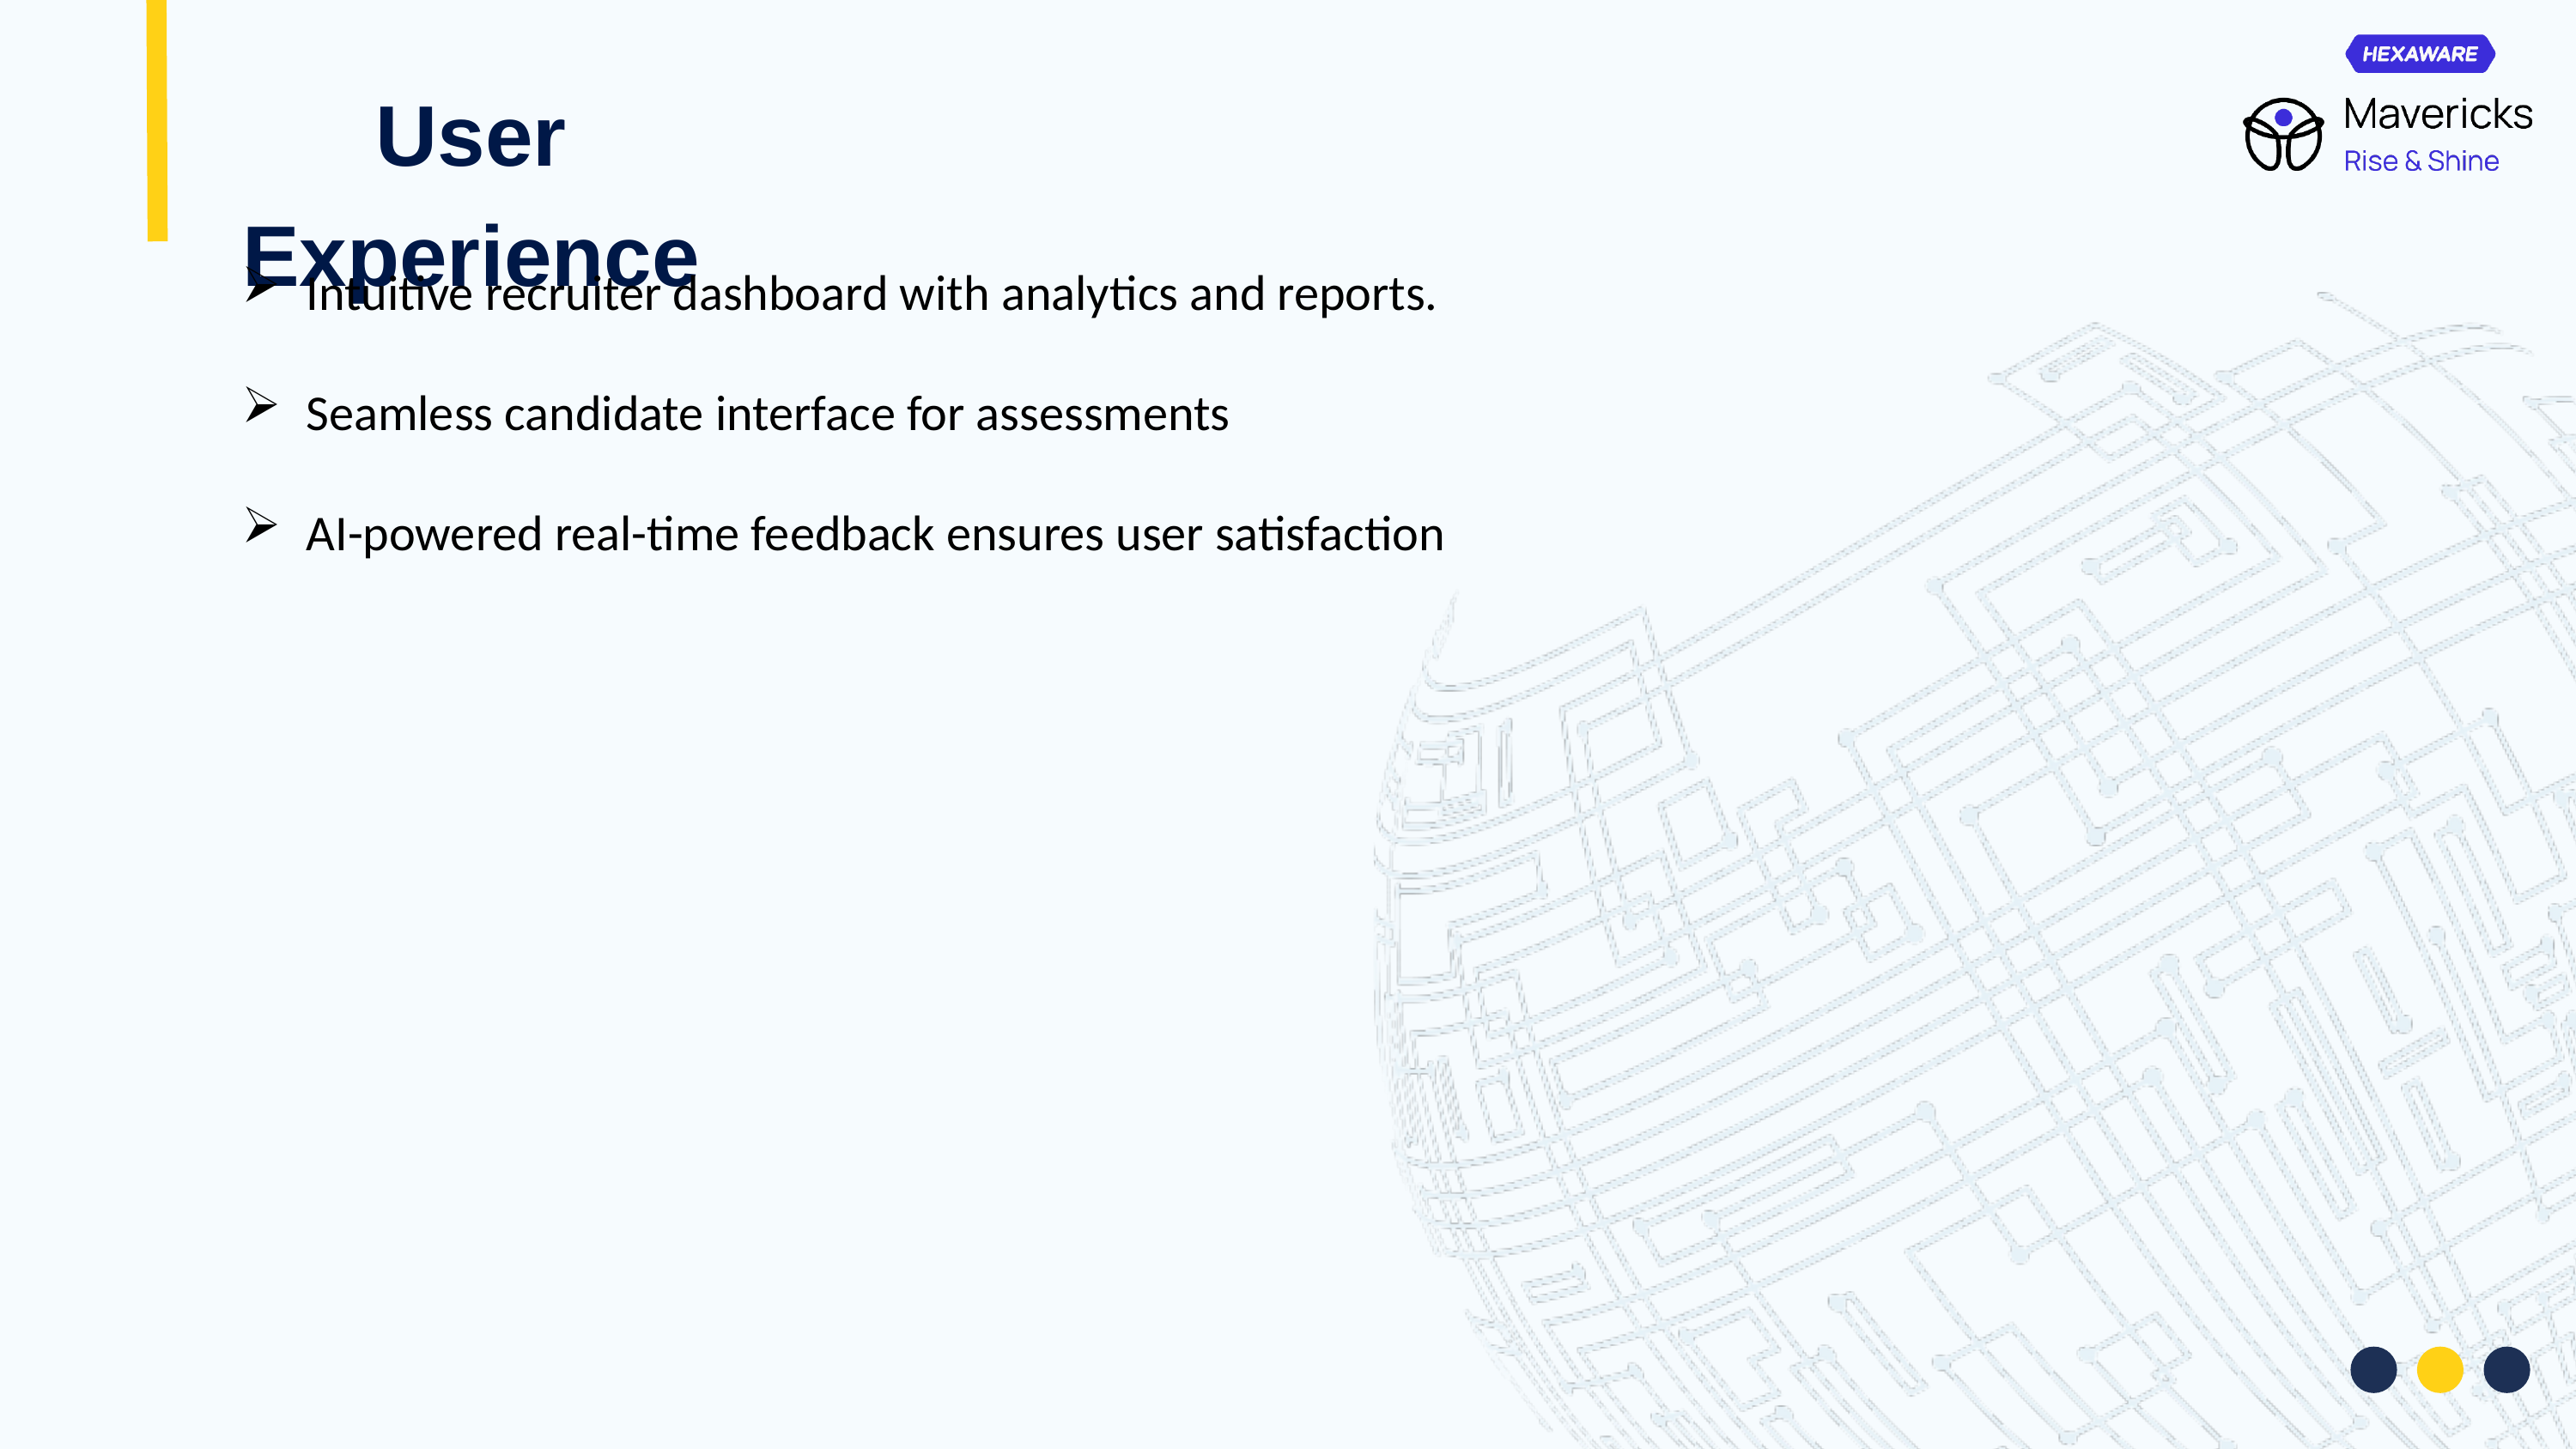

User Experience

Intuitive recruiter dashboard with analytics and reports.

Seamless candidate interface for assessments

AI-powered real-time feedback ensures user satisfaction